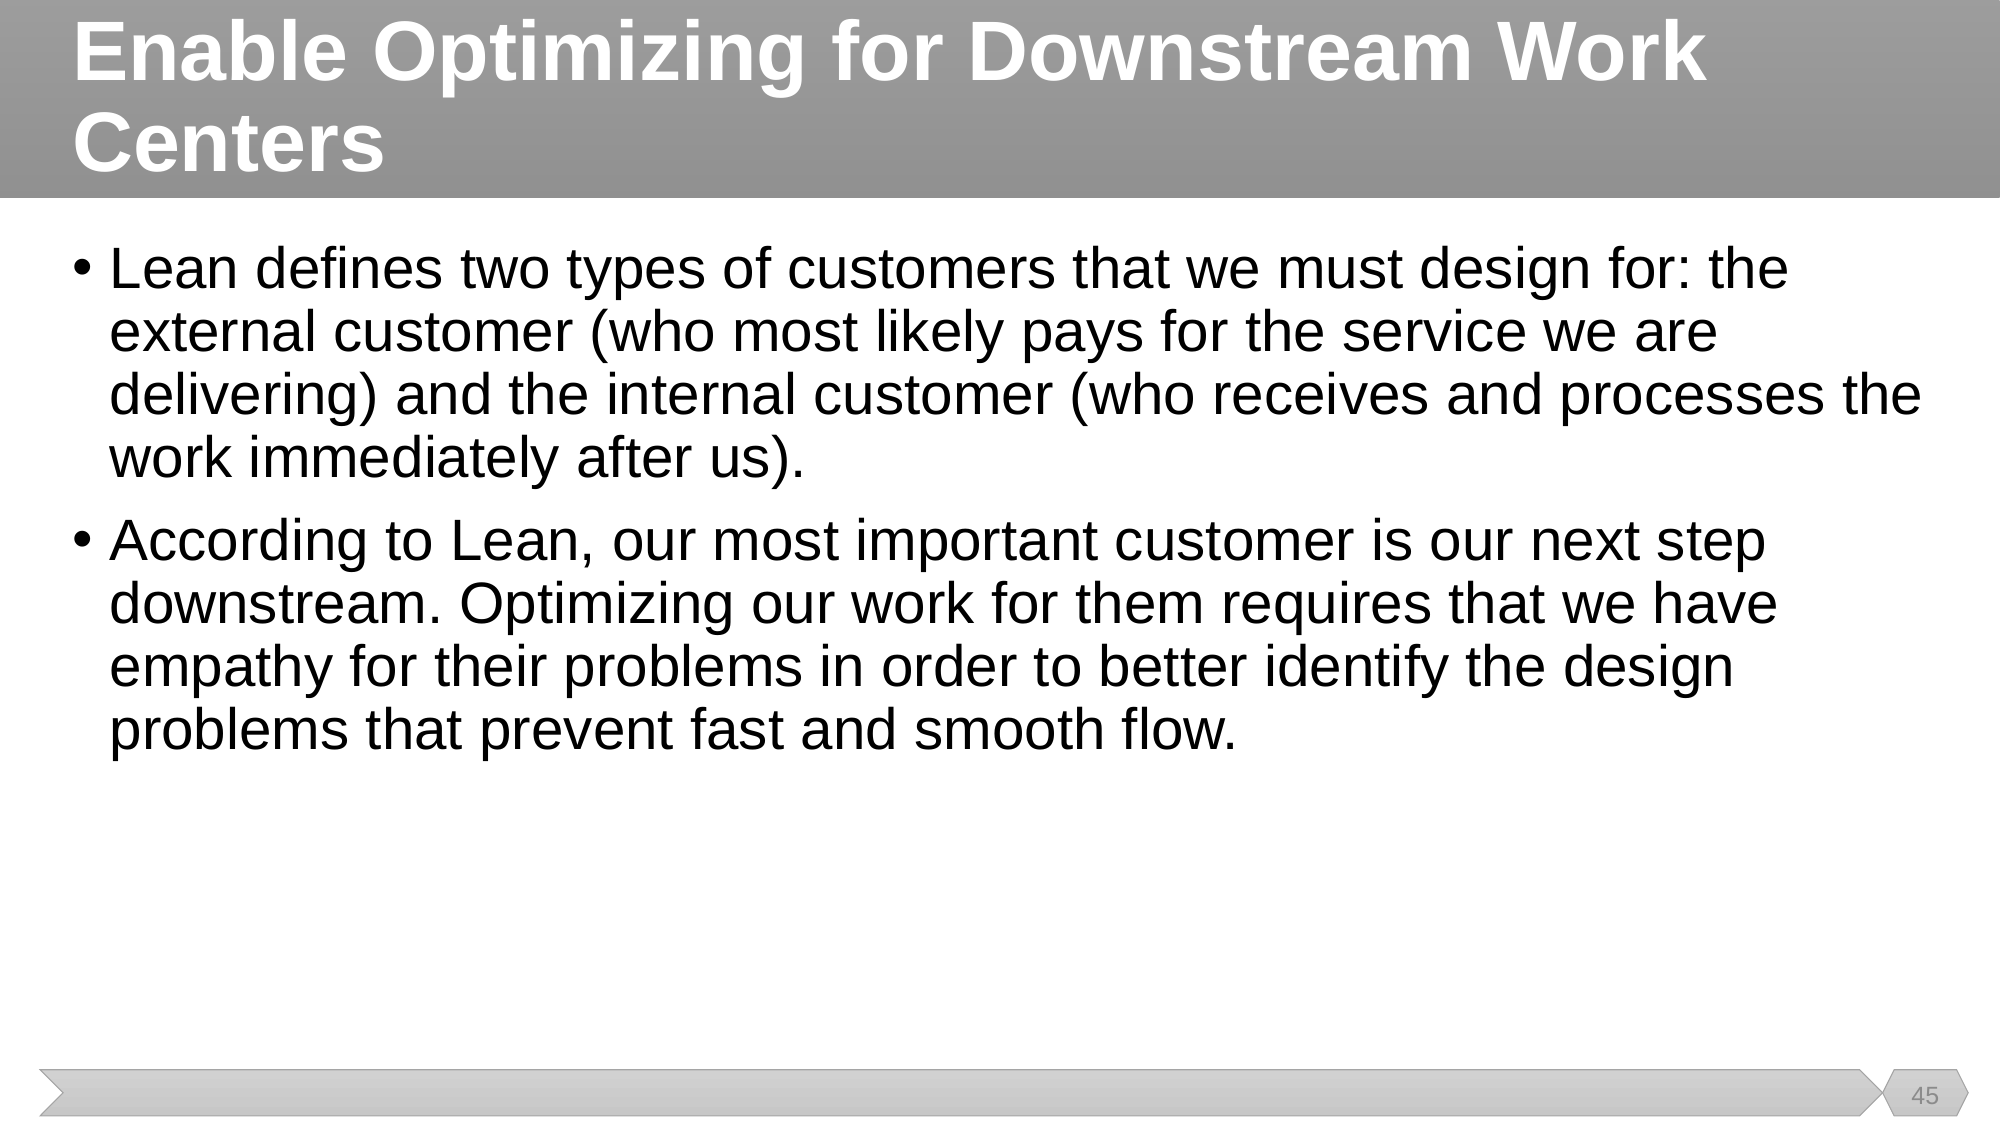

# Enable Optimizing for Downstream Work Centers
Lean defines two types of customers that we must design for: the external customer (who most likely pays for the service we are delivering) and the internal customer (who receives and processes the work immediately after us).
According to Lean, our most important customer is our next step downstream. Optimizing our work for them requires that we have empathy for their problems in order to better identify the design problems that prevent fast and smooth flow.
45